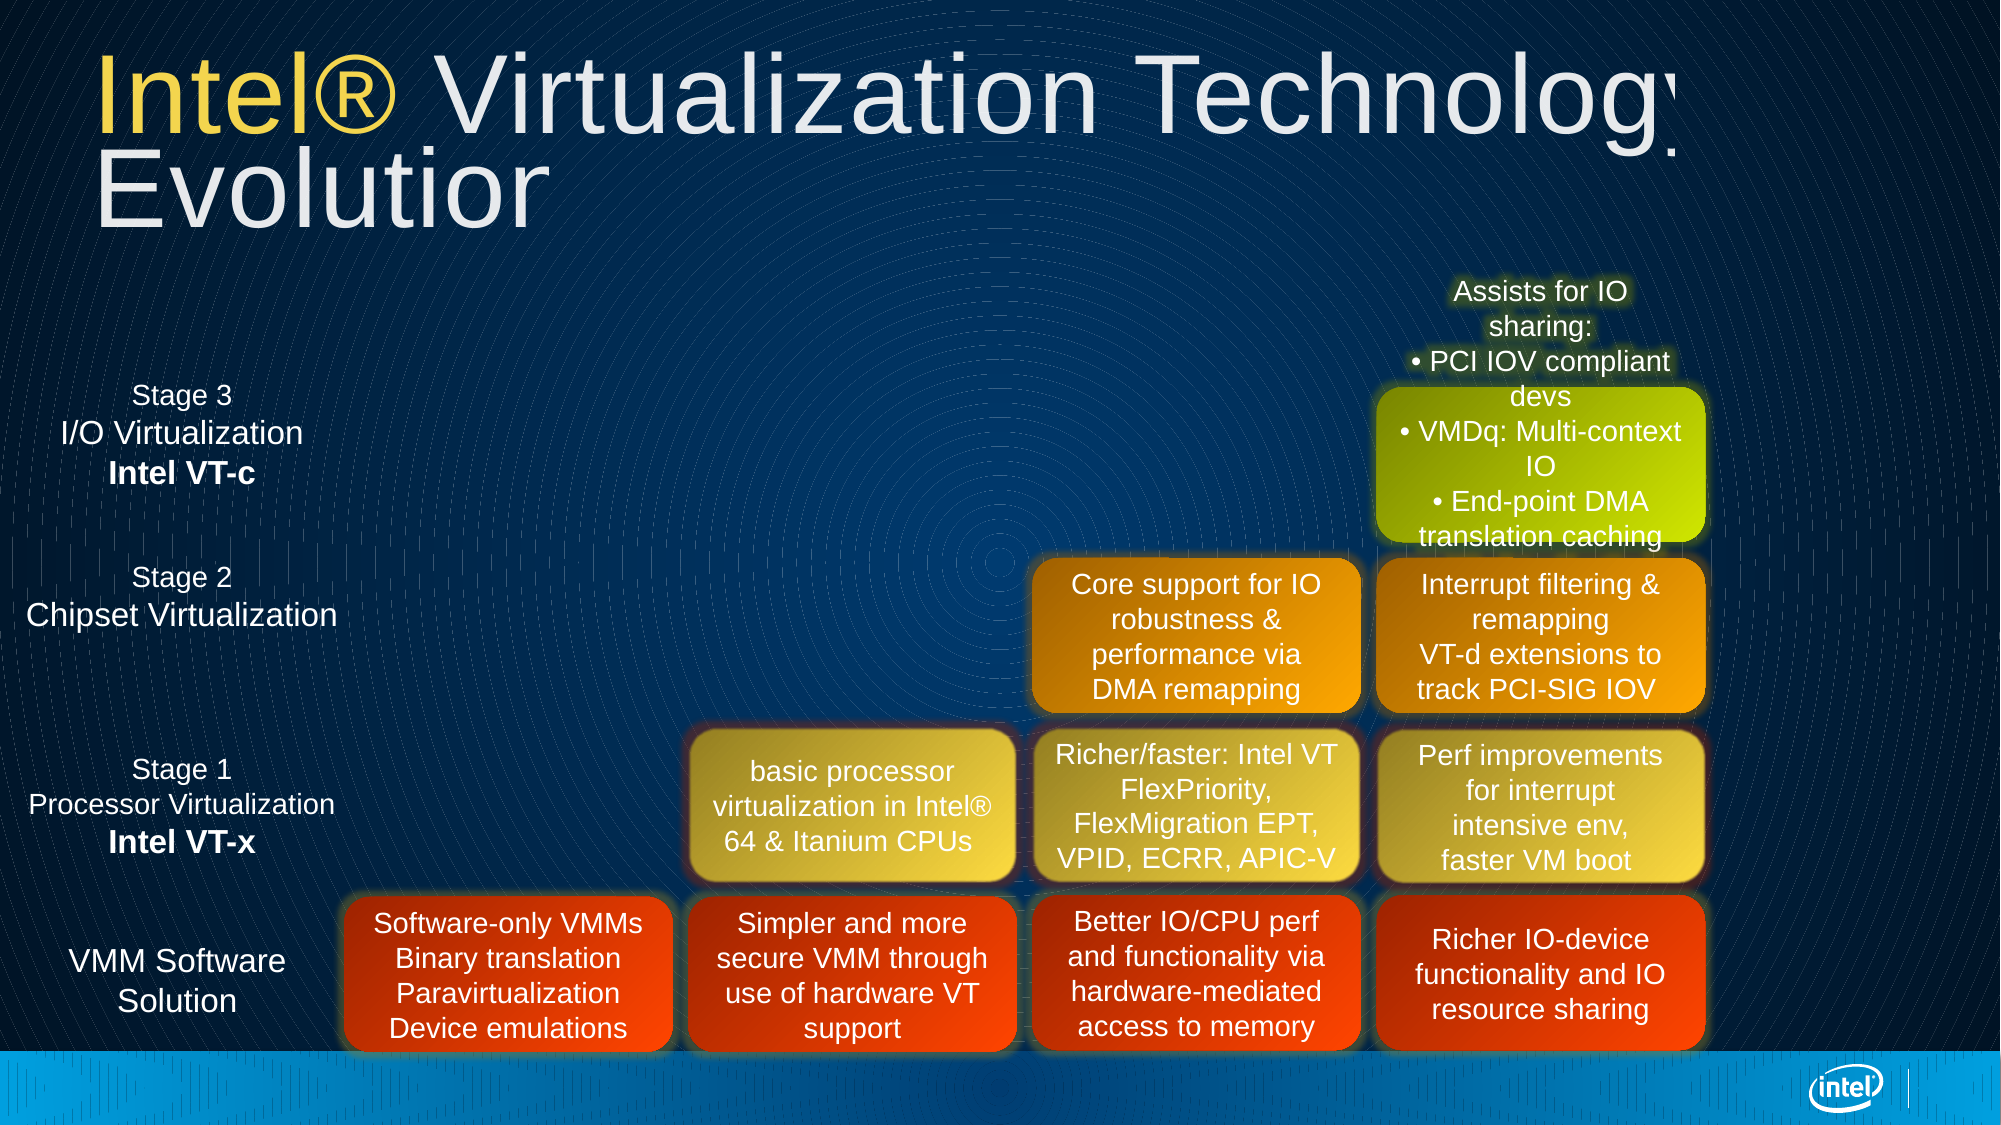

# Intel® Virtualization Technology Evolution
Stage 3
I/O Virtualization
Intel VT-c
Assists for IO sharing:
• PCI IOV compliant devs
• VMDq: Multi-context IO
• End-point DMA
translation caching
• IO virtualization assists
Stage 2
Chipset Virtualization
Core support for IO
robustness &
performance via
DMA remapping
Interrupt filtering &
remapping
VT-d extensions to
track PCI-SIG IOV
basic processor virtualization in Intel® 64 & Itanium CPUs
Richer/faster: Intel VT FlexPriority, FlexMigration EPT, VPID, ECRR, APIC-V
Perf improvements
for interrupt
intensive env,
faster VM boot
Stage 1
Processor Virtualization
Intel VT-x
Better IO/CPU perf and functionality via hardware-mediated access to memory
Richer IO-device functionality and IO resource sharing
Software-only VMMs Binary translation Paravirtualization Device emulations
Simpler and more secure VMM through use of hardware VT support
VMM Software Solution